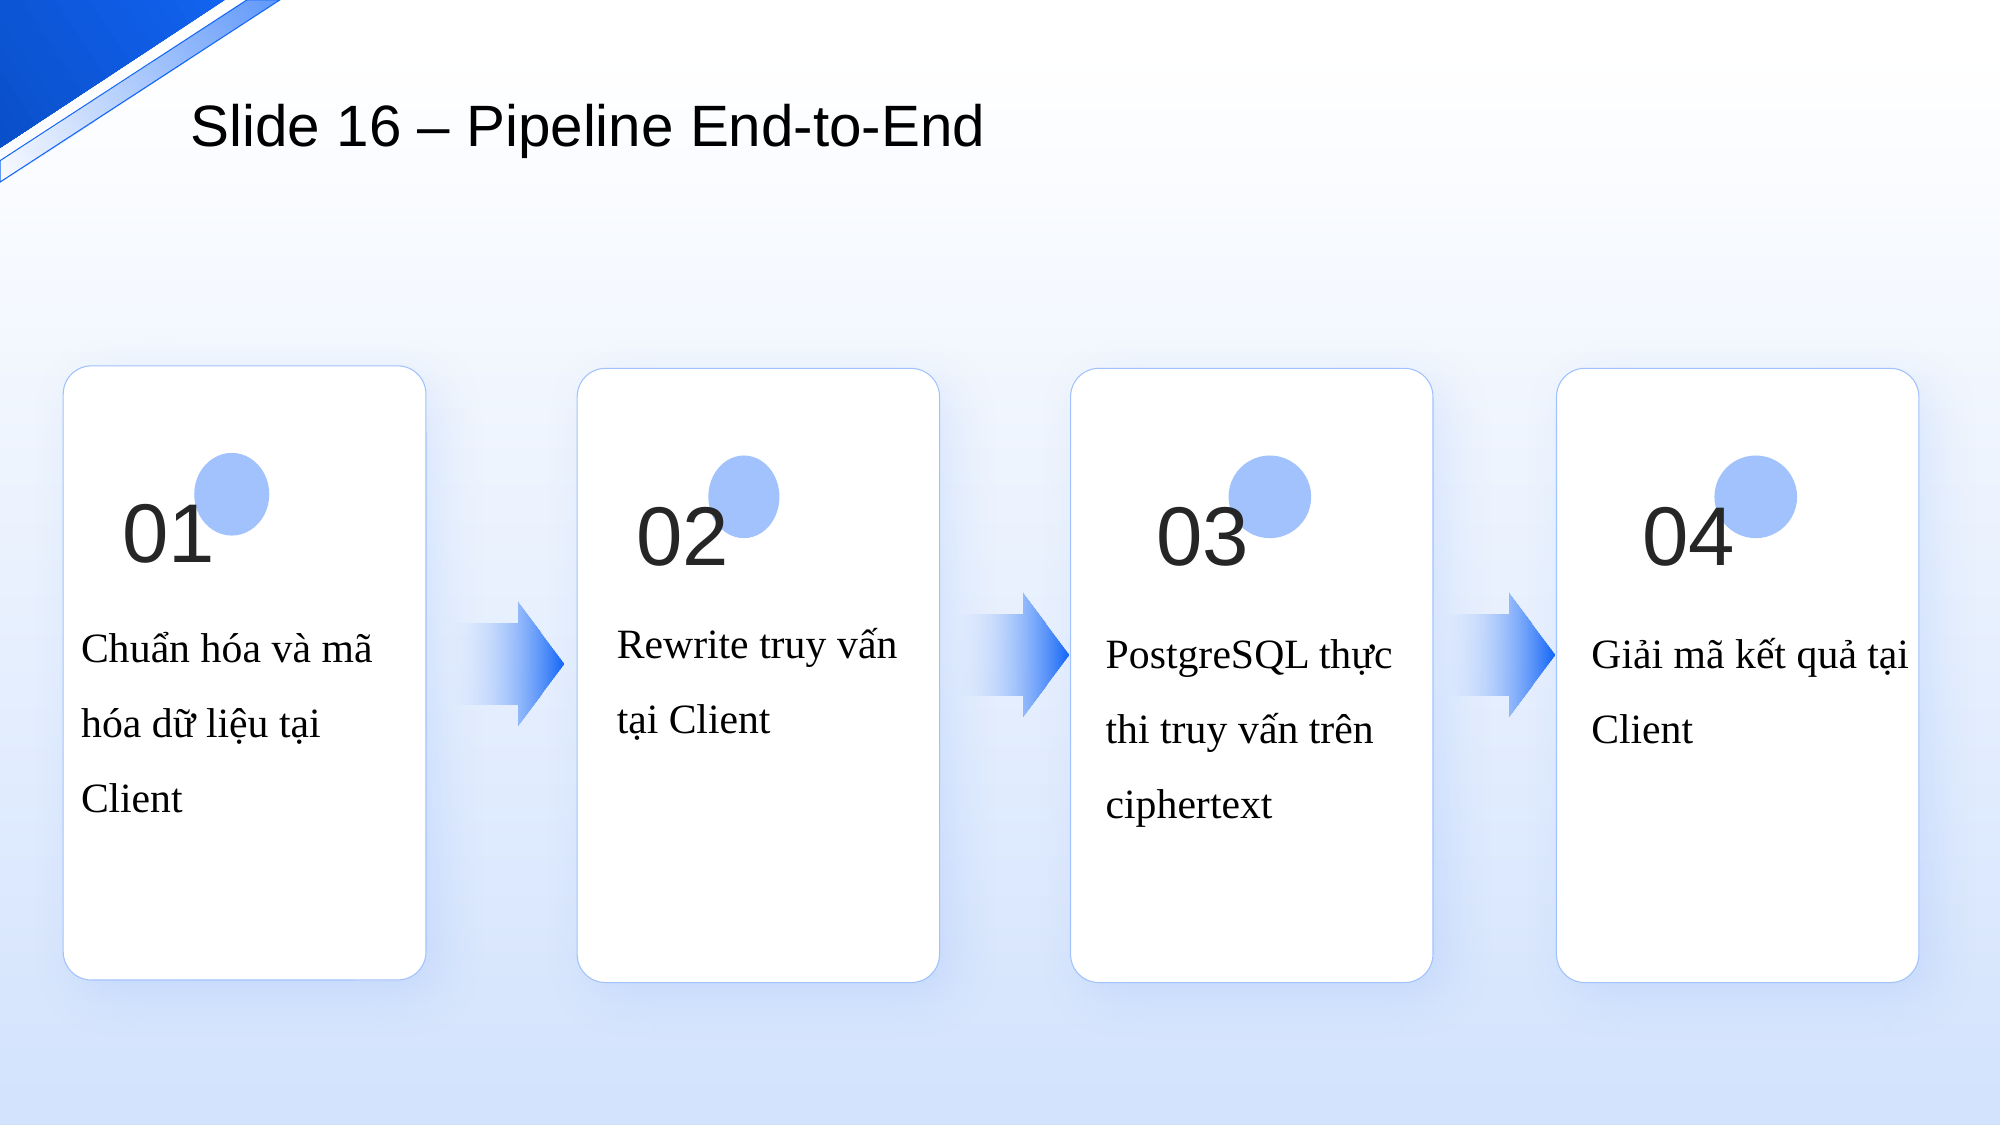

Slide 16 – Pipeline End-to-End

01
02
03
04
Rewrite truy vấn tại Client

Chuẩn hóa và mã hóa dữ liệu tại Client
PostgreSQL thực thi truy vấn trên ciphertext
Giải mã kết quả tại Client